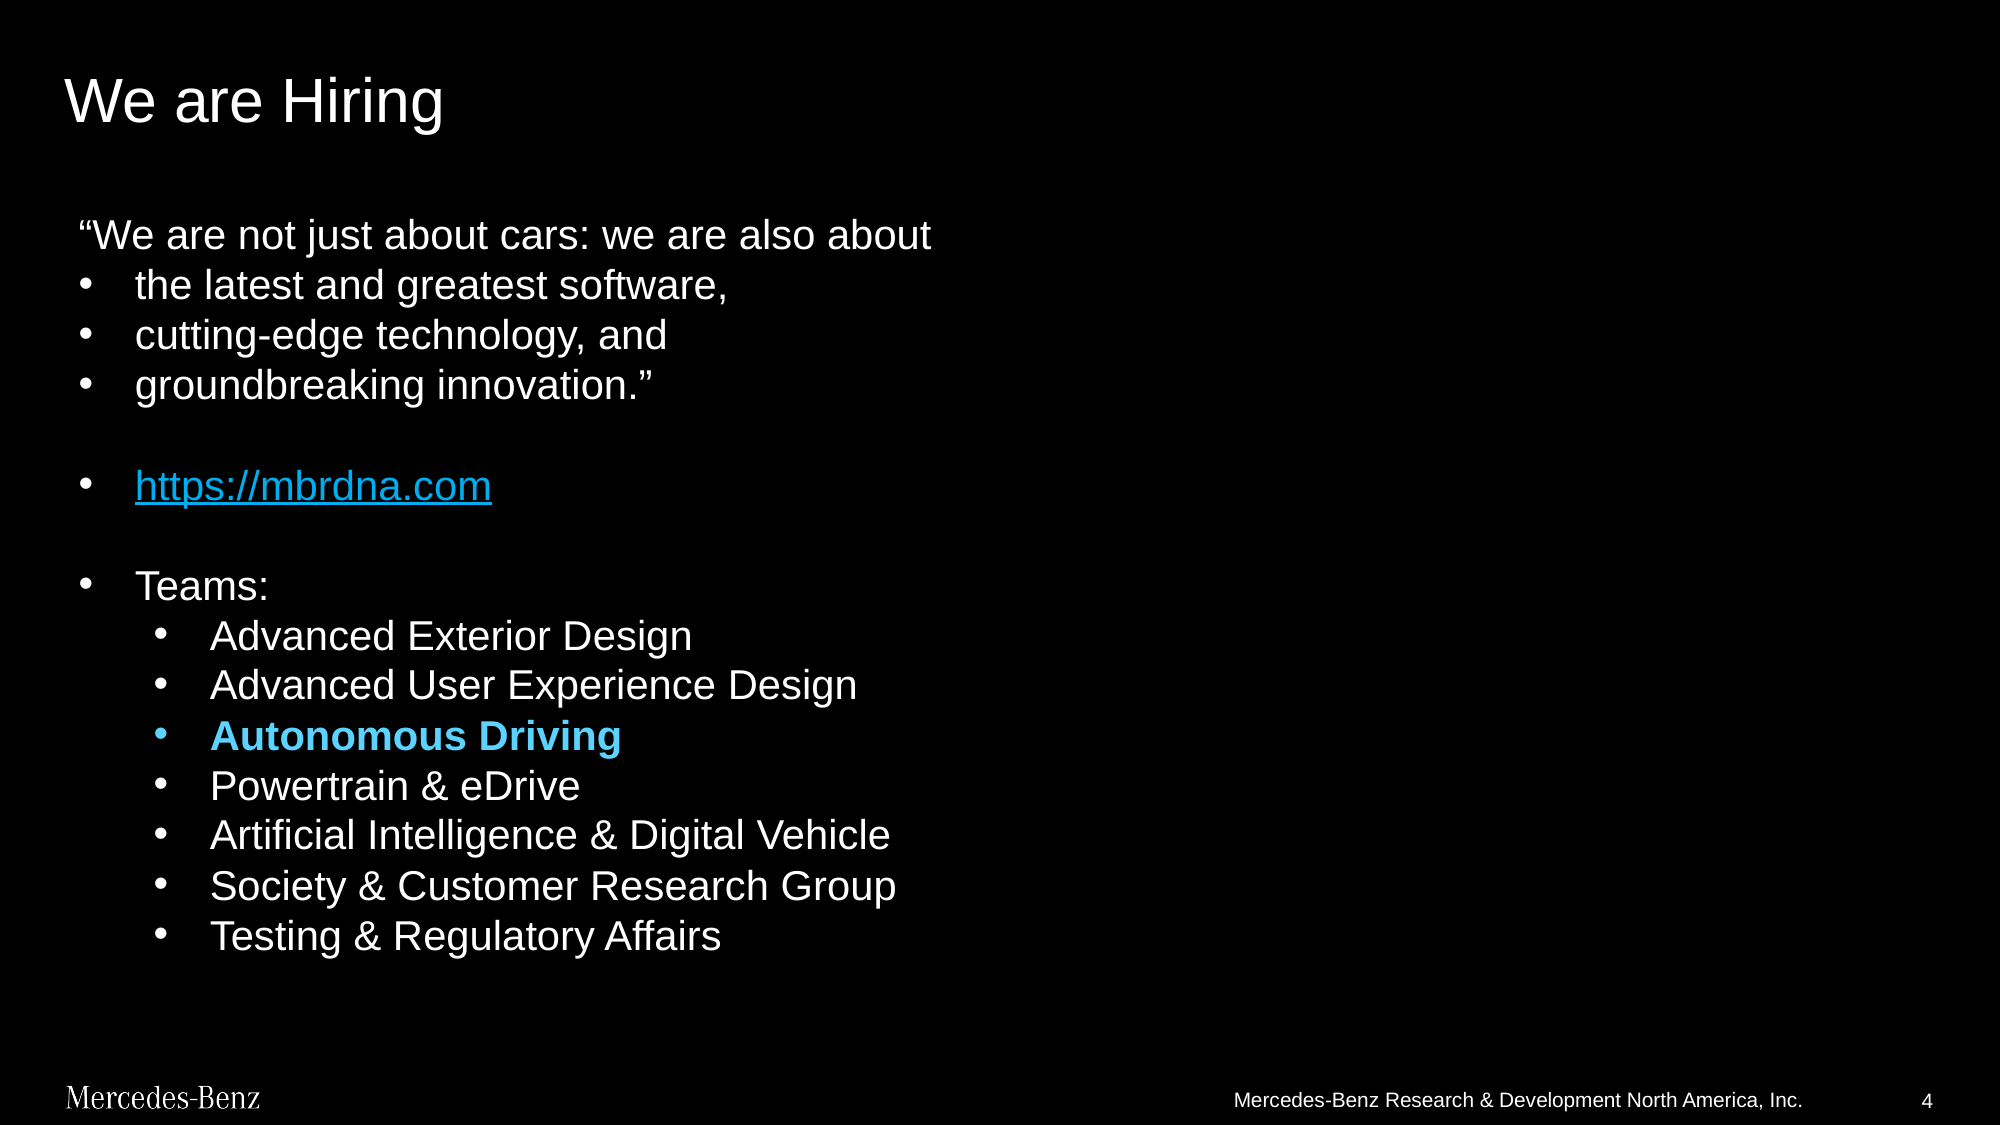

# We are Hiring
“We are not just about cars: we are also about
the latest and greatest software,
cutting-edge technology, and
groundbreaking innovation.”

https://mbrdna.com

Teams:
Advanced Exterior Design
Advanced User Experience Design
Autonomous Driving
Powertrain & eDrive
Artificial Intelligence & Digital Vehicle
Society & Customer Research Group
Testing & Regulatory Affairs
Mercedes-Benz Research & Development North America, Inc.
4